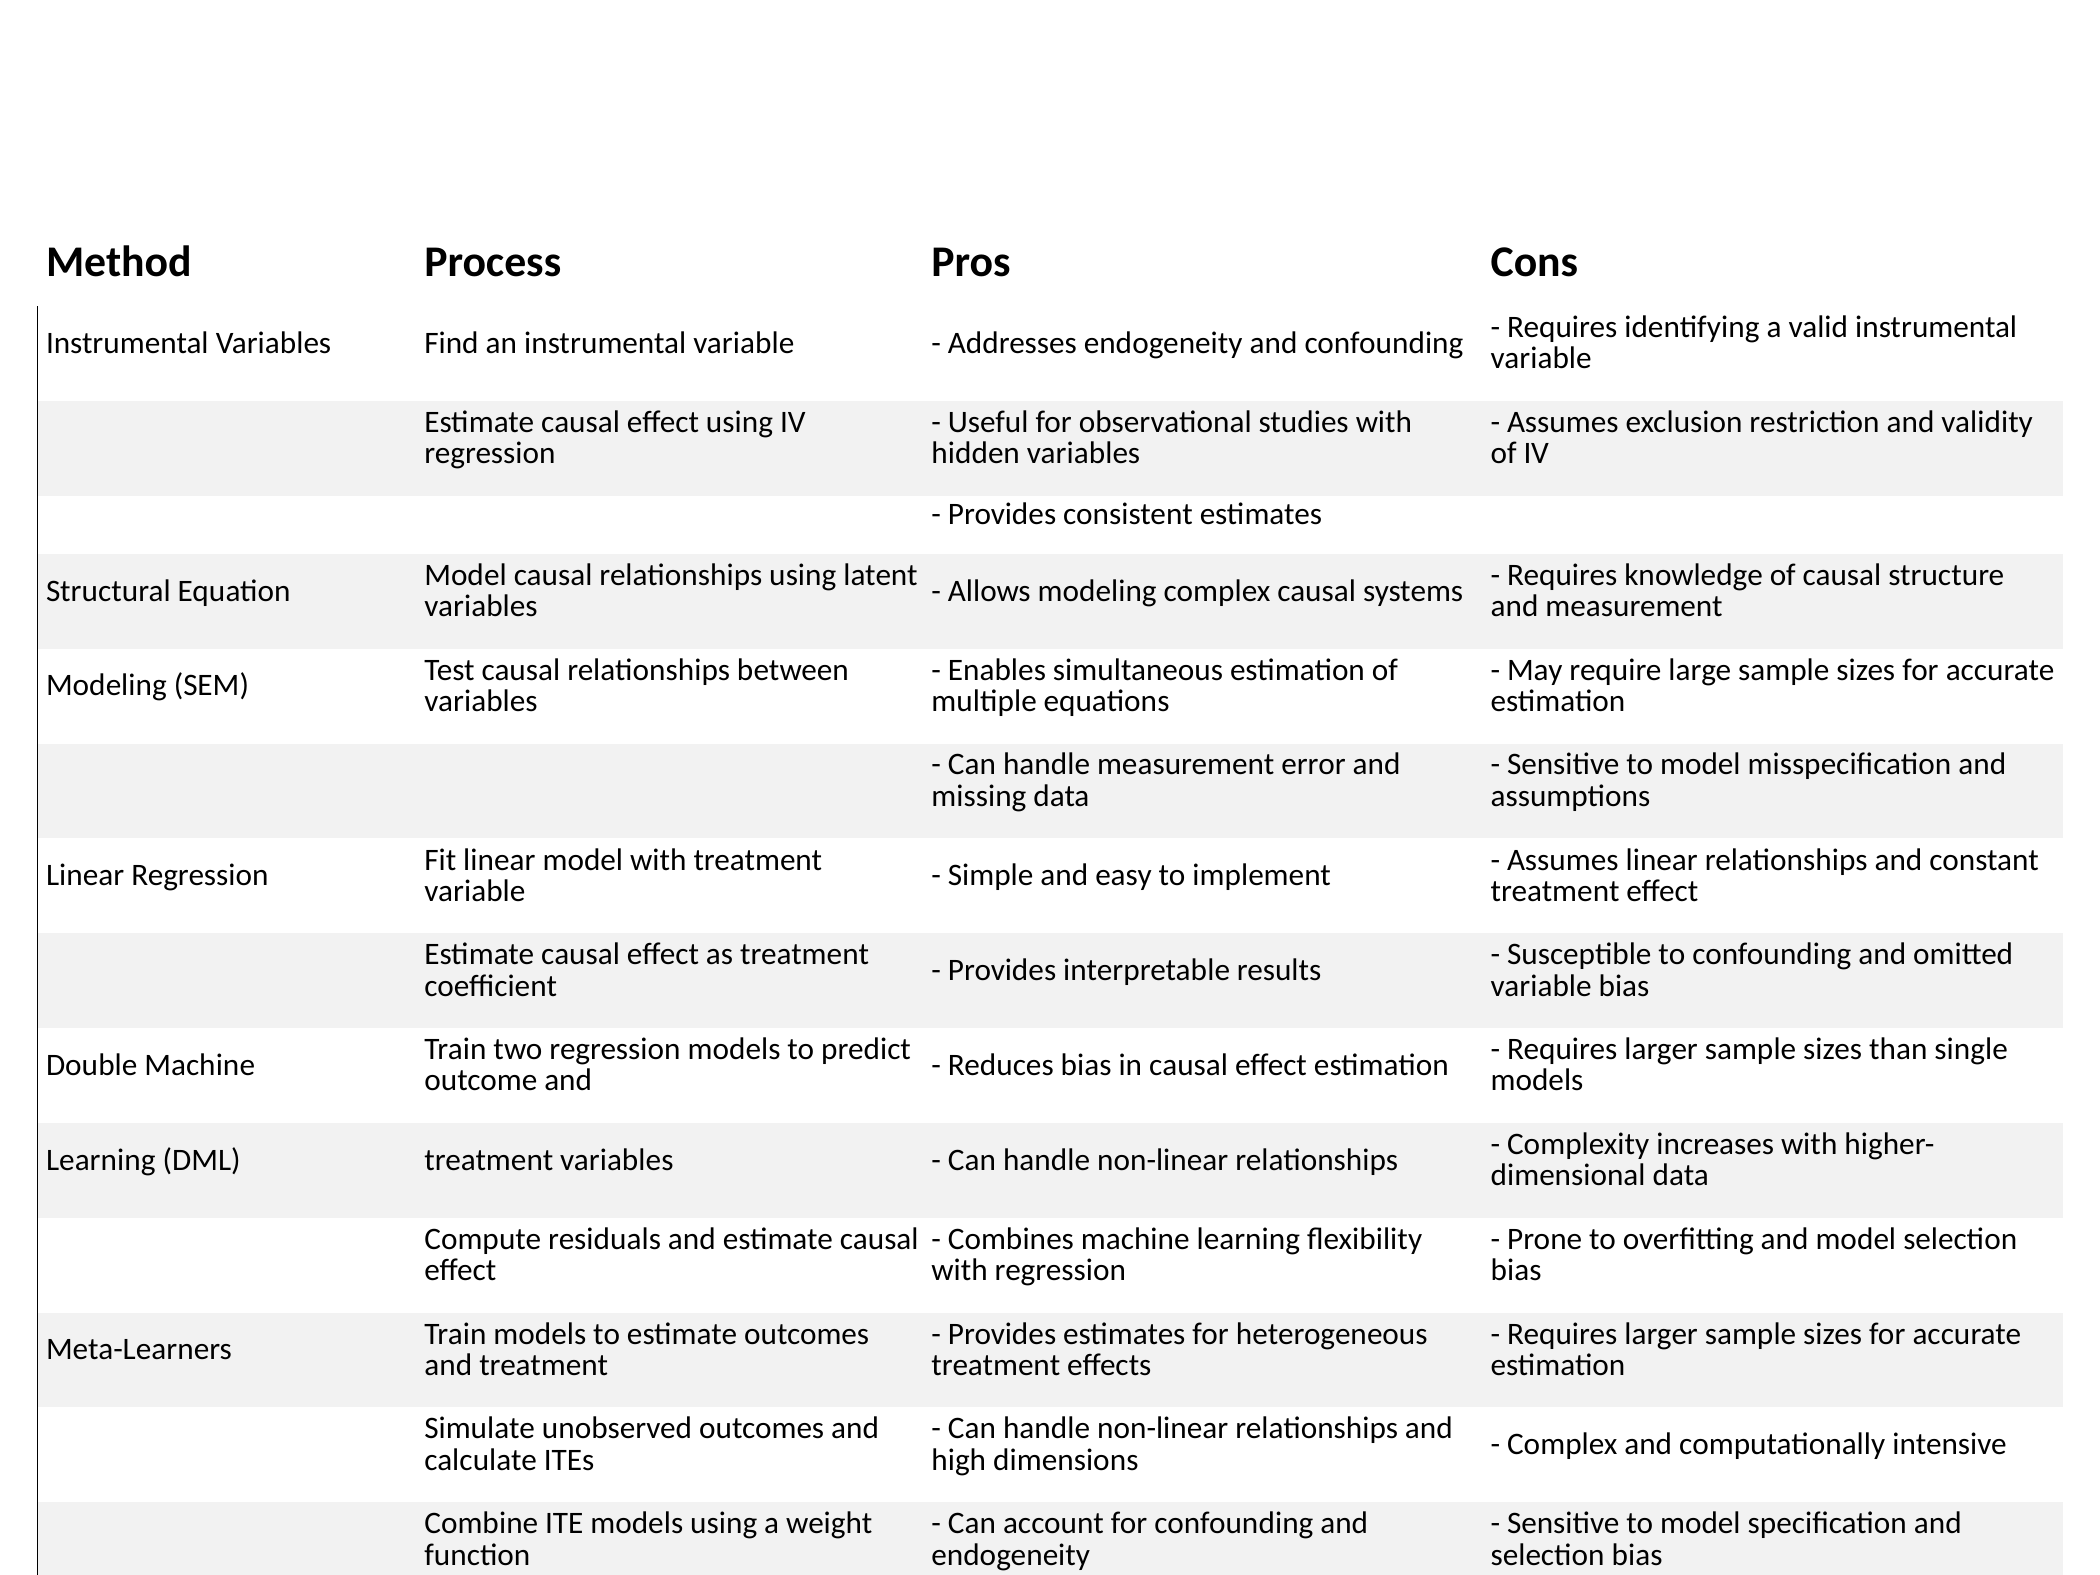

| Method | Process | Pros | Cons |
| --- | --- | --- | --- |
| Instrumental Variables | Find an instrumental variable | - Addresses endogeneity and confounding | - Requires identifying a valid instrumental variable |
|  | Estimate causal effect using IV regression | - Useful for observational studies with hidden variables | - Assumes exclusion restriction and validity of IV |
|  |  | - Provides consistent estimates |  |
| Structural Equation | Model causal relationships using latent variables | - Allows modeling complex causal systems | - Requires knowledge of causal structure and measurement |
| Modeling (SEM) | Test causal relationships between variables | - Enables simultaneous estimation of multiple equations | - May require large sample sizes for accurate estimation |
|  |  | - Can handle measurement error and missing data | - Sensitive to model misspecification and assumptions |
| Linear Regression | Fit linear model with treatment variable | - Simple and easy to implement | - Assumes linear relationships and constant treatment effect |
|  | Estimate causal effect as treatment coefficient | - Provides interpretable results | - Susceptible to confounding and omitted variable bias |
| Double Machine | Train two regression models to predict outcome and | - Reduces bias in causal effect estimation | - Requires larger sample sizes than single models |
| Learning (DML) | treatment variables | - Can handle non-linear relationships | - Complexity increases with higher-dimensional data |
|  | Compute residuals and estimate causal effect | - Combines machine learning flexibility with regression | - Prone to overfitting and model selection bias |
| Meta-Learners | Train models to estimate outcomes and treatment | - Provides estimates for heterogeneous treatment effects | - Requires larger sample sizes for accurate estimation |
|  | Simulate unobserved outcomes and calculate ITEs | - Can handle non-linear relationships and high dimensions | - Complex and computationally intensive |
|  | Combine ITE models using a weight function | - Can account for confounding and endogeneity | - Sensitive to model specification and selection bias |